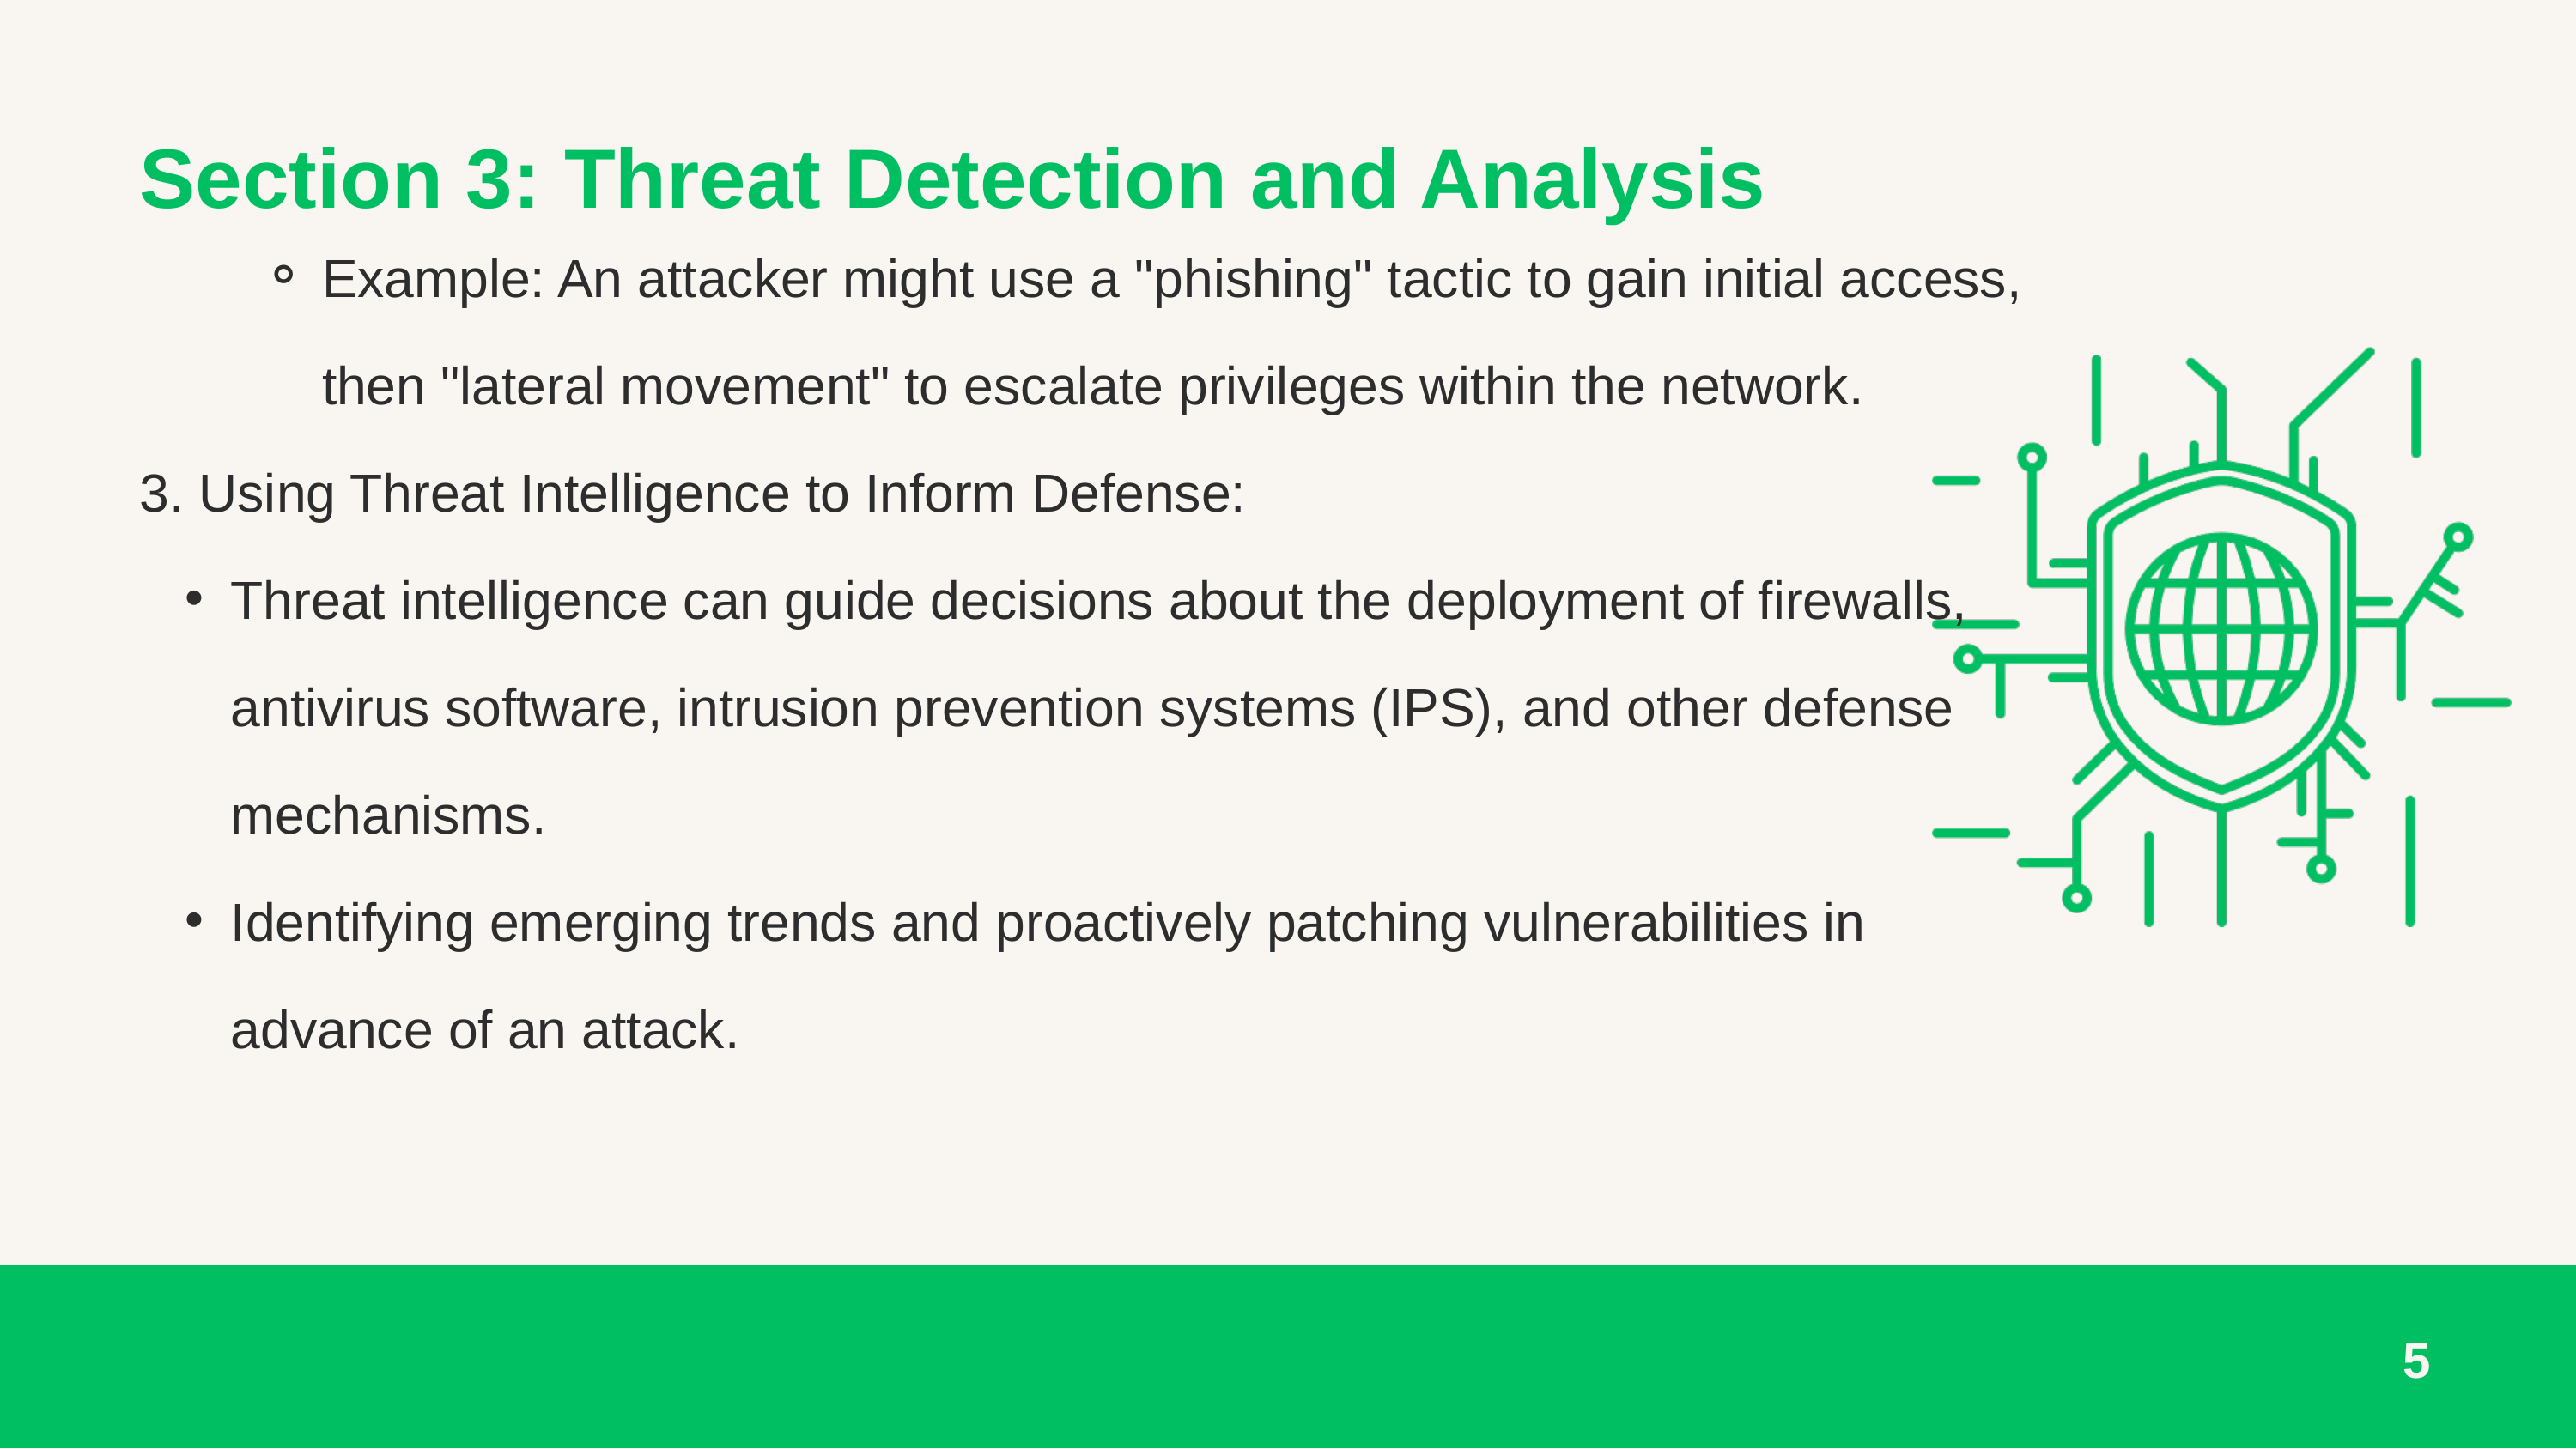

Section 3: Threat Detection and Analysis
Example: An attacker might use a "phishing" tactic to gain initial access, then "lateral movement" to escalate privileges within the network.
3. Using Threat Intelligence to Inform Defense:
Threat intelligence can guide decisions about the deployment of firewalls, antivirus software, intrusion prevention systems (IPS), and other defense mechanisms.
Identifying emerging trends and proactively patching vulnerabilities in advance of an attack.

5